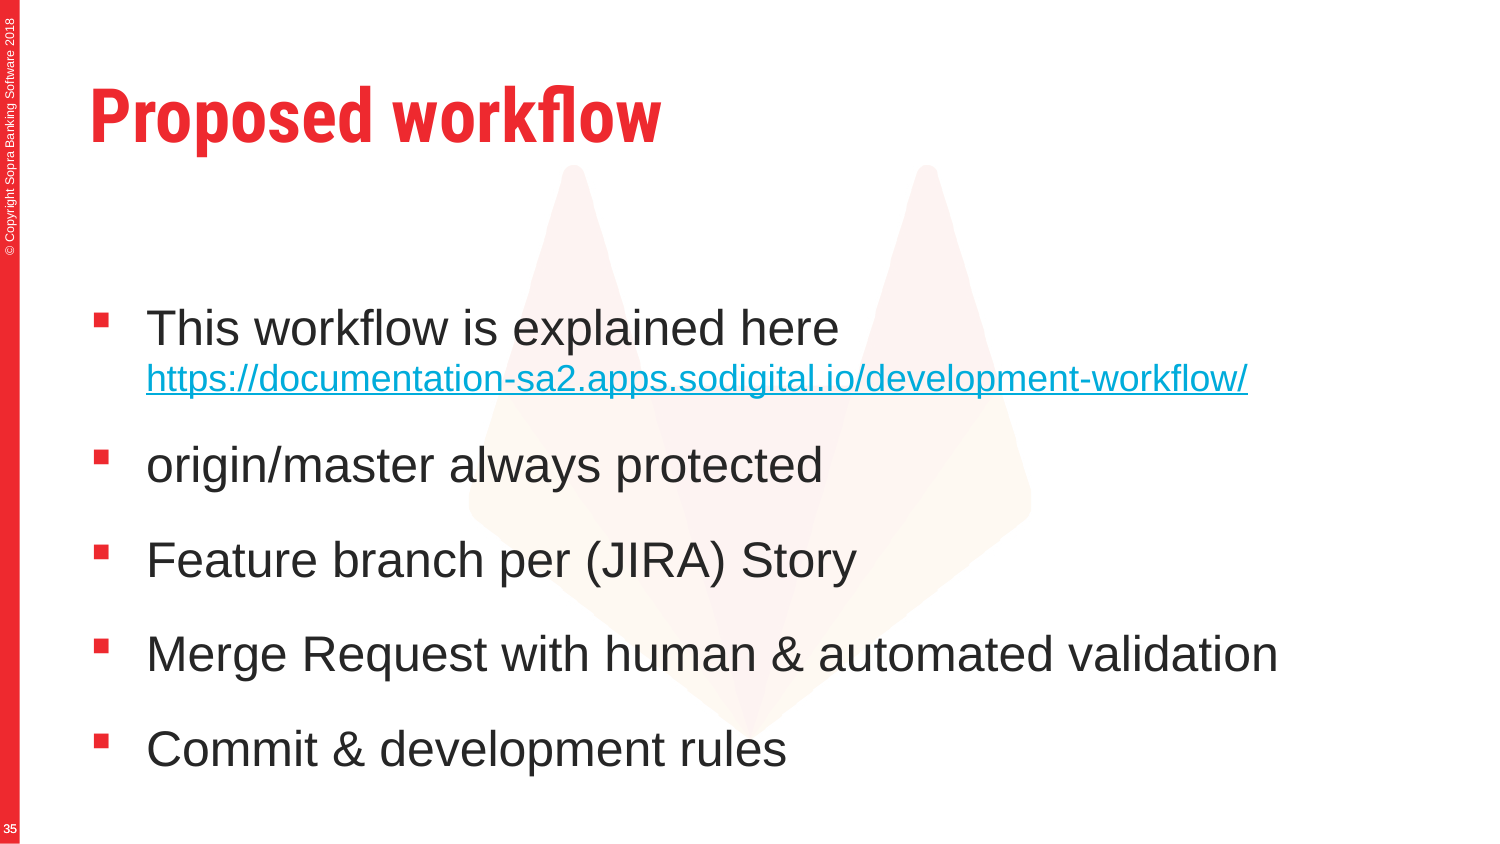

# Proposed workflow

This workflow is explained here
https://documentation-sa2.apps.sodigital.io/development-workflow/
origin/master always protected
Feature branch per (JIRA) Story
Merge Request with human & automated validation
Commit & development rules